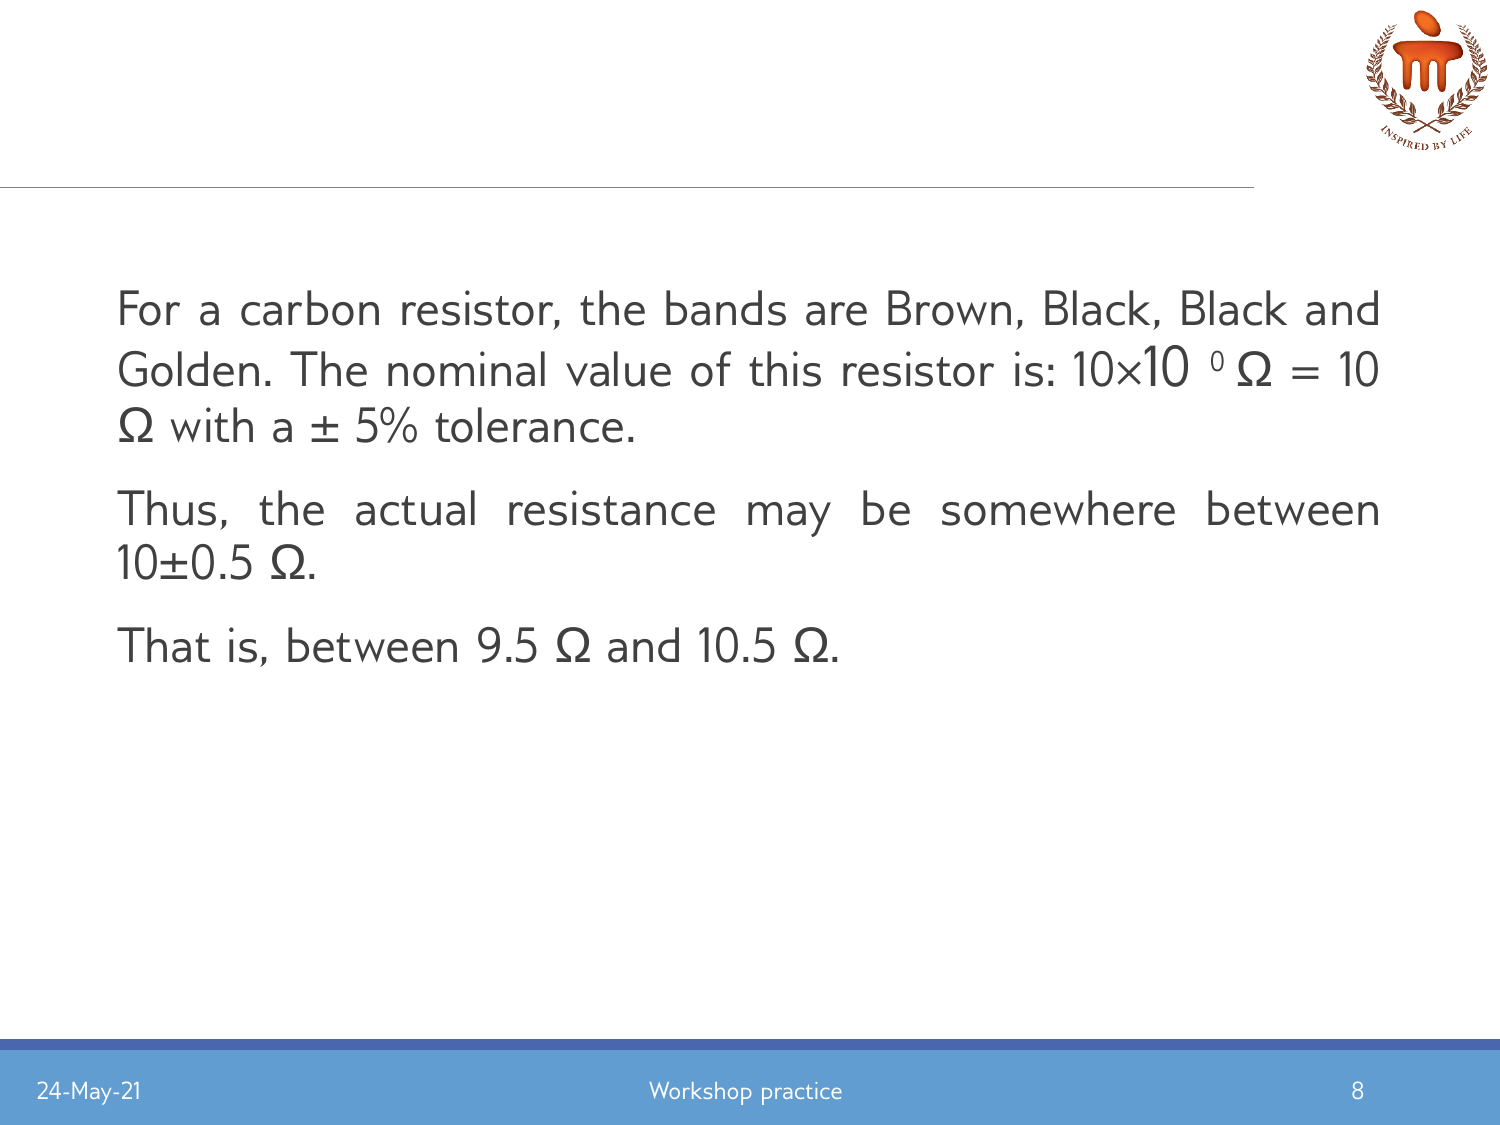

#
For a carbon resistor, the bands are Brown, Black, Black and Golden. The nominal value of this resistor is: 10×10 0 Ω = 10 Ω with a ± 5% tolerance.
Thus, the actual resistance may be somewhere between 10±0.5 Ω.
That is, between 9.5 Ω and 10.5 Ω.
24-May-21
Workshop practice
8